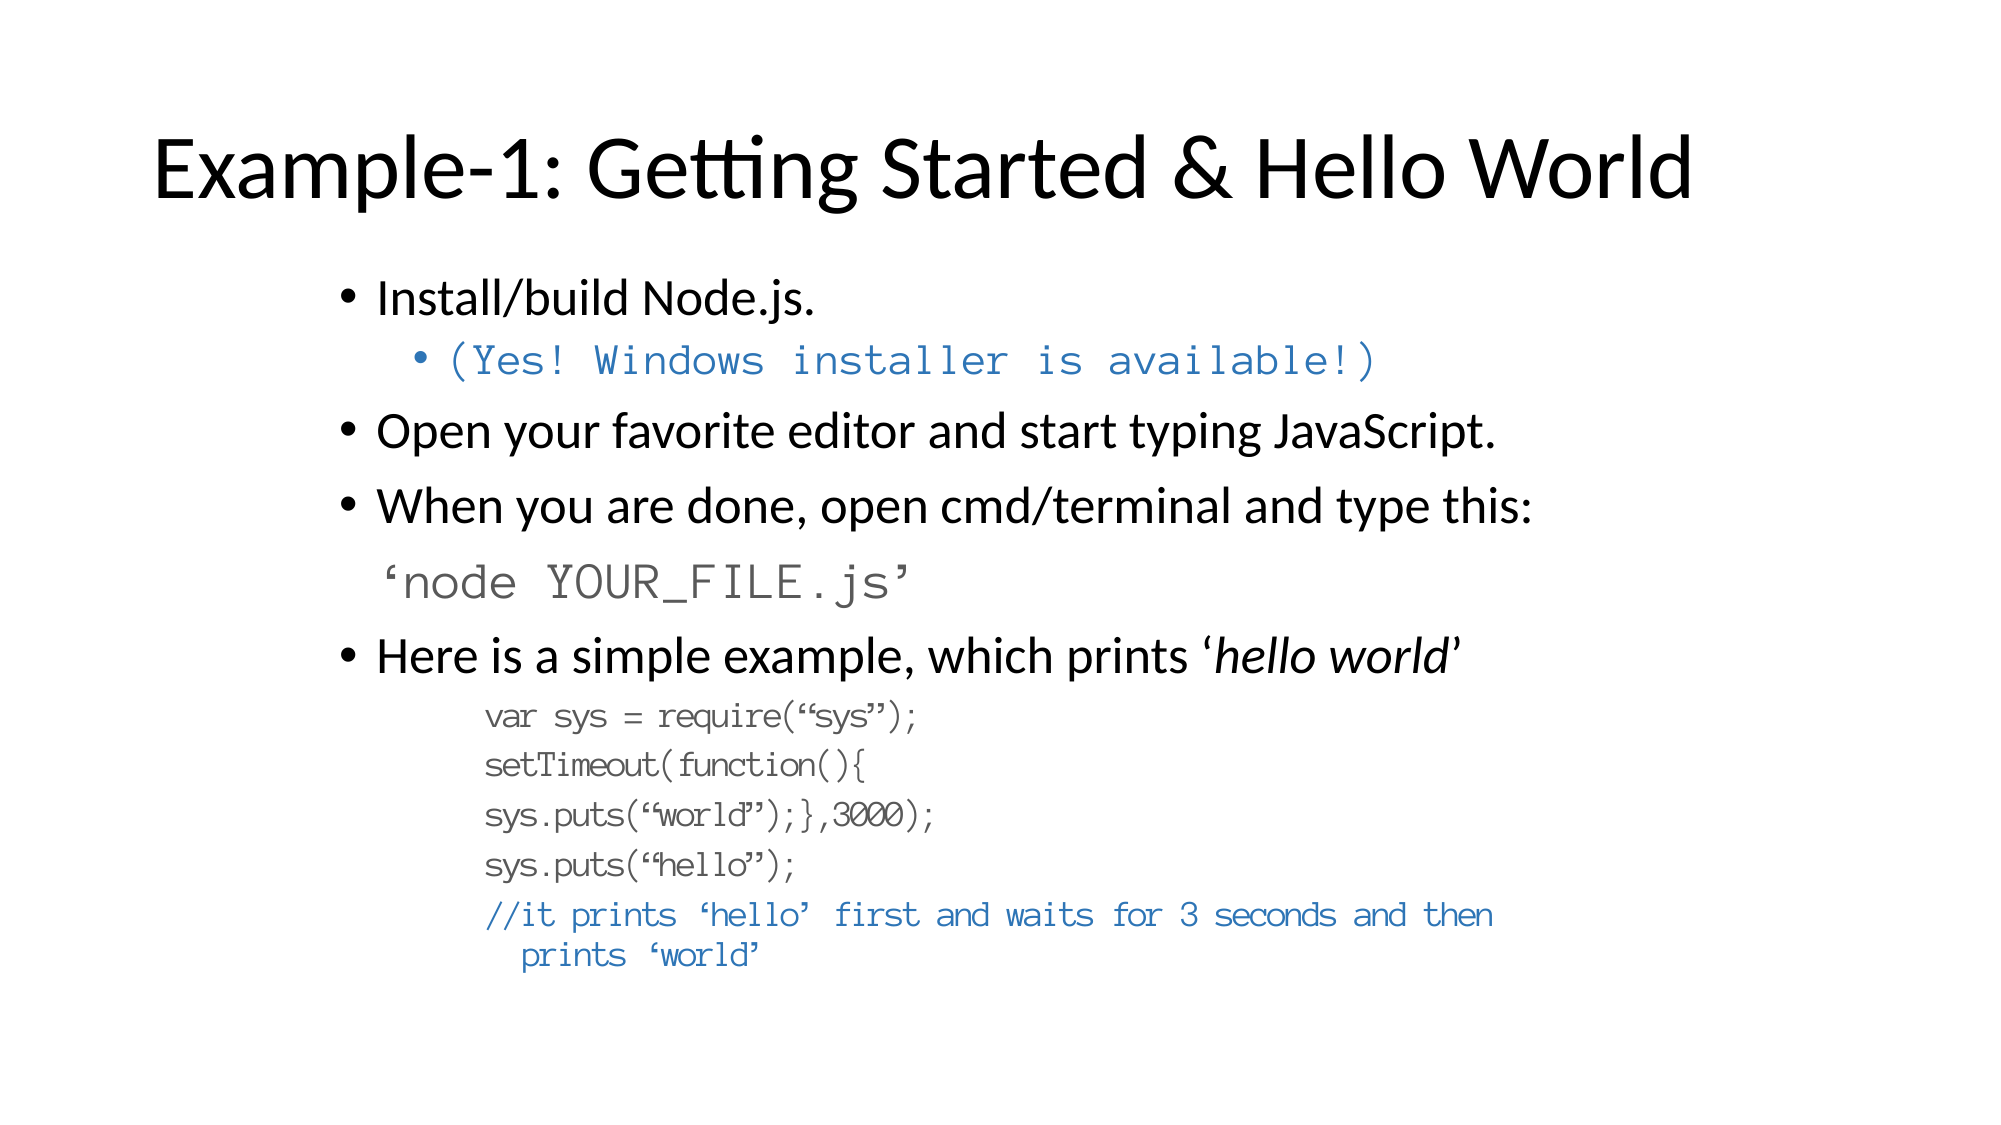

# Example-1: Getting Started & Hello World
Install/build Node.js.
(Yes! Windows installer is available!)
Open your favorite editor and start typing JavaScript.
When you are done, open cmd/terminal and type this:
		‘node YOUR_FILE.js’
Here is a simple example, which prints ‘hello world’
var sys = require(“sys”);
setTimeout(function(){
sys.puts(“world”);},3000);
sys.puts(“hello”);
//it prints ‘hello’ first and waits for 3 seconds and then prints ‘world’